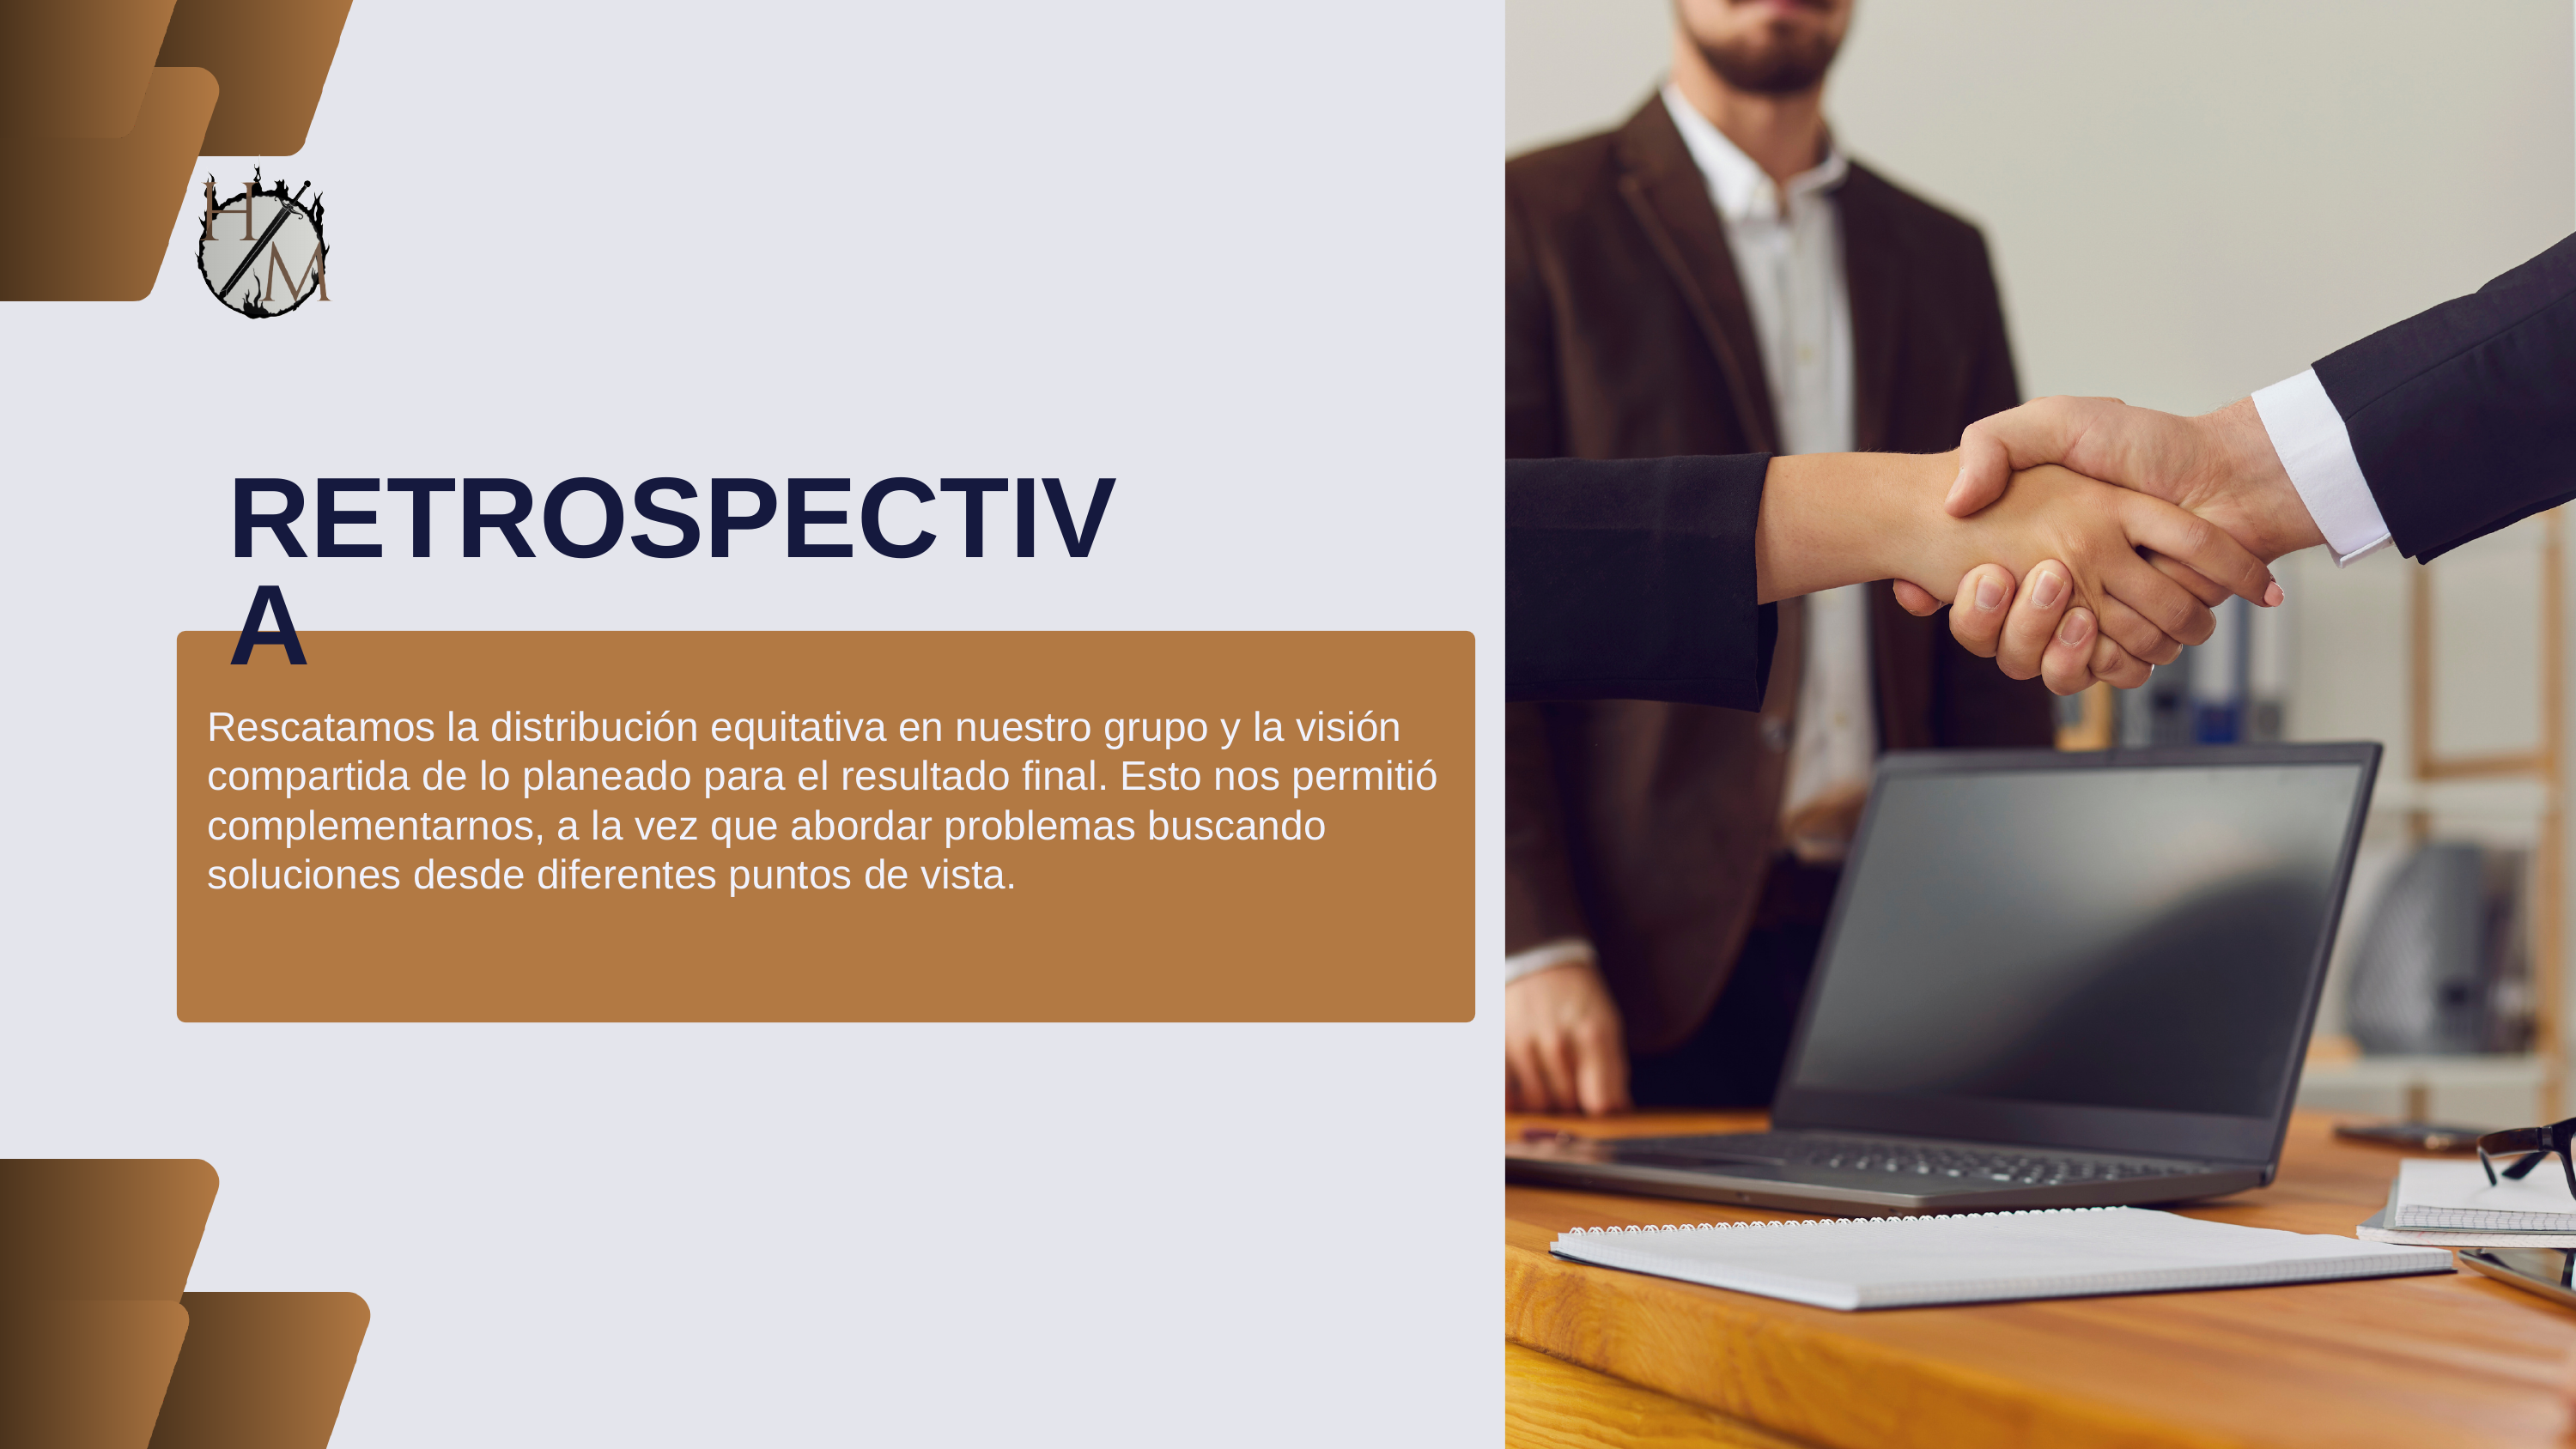

RETROSPECTIVA

Rescatamos la distribución equitativa en nuestro grupo y la visión compartida de lo planeado para el resultado final. Esto nos permitió complementarnos, a la vez que abordar problemas buscando soluciones desde diferentes puntos de vista.